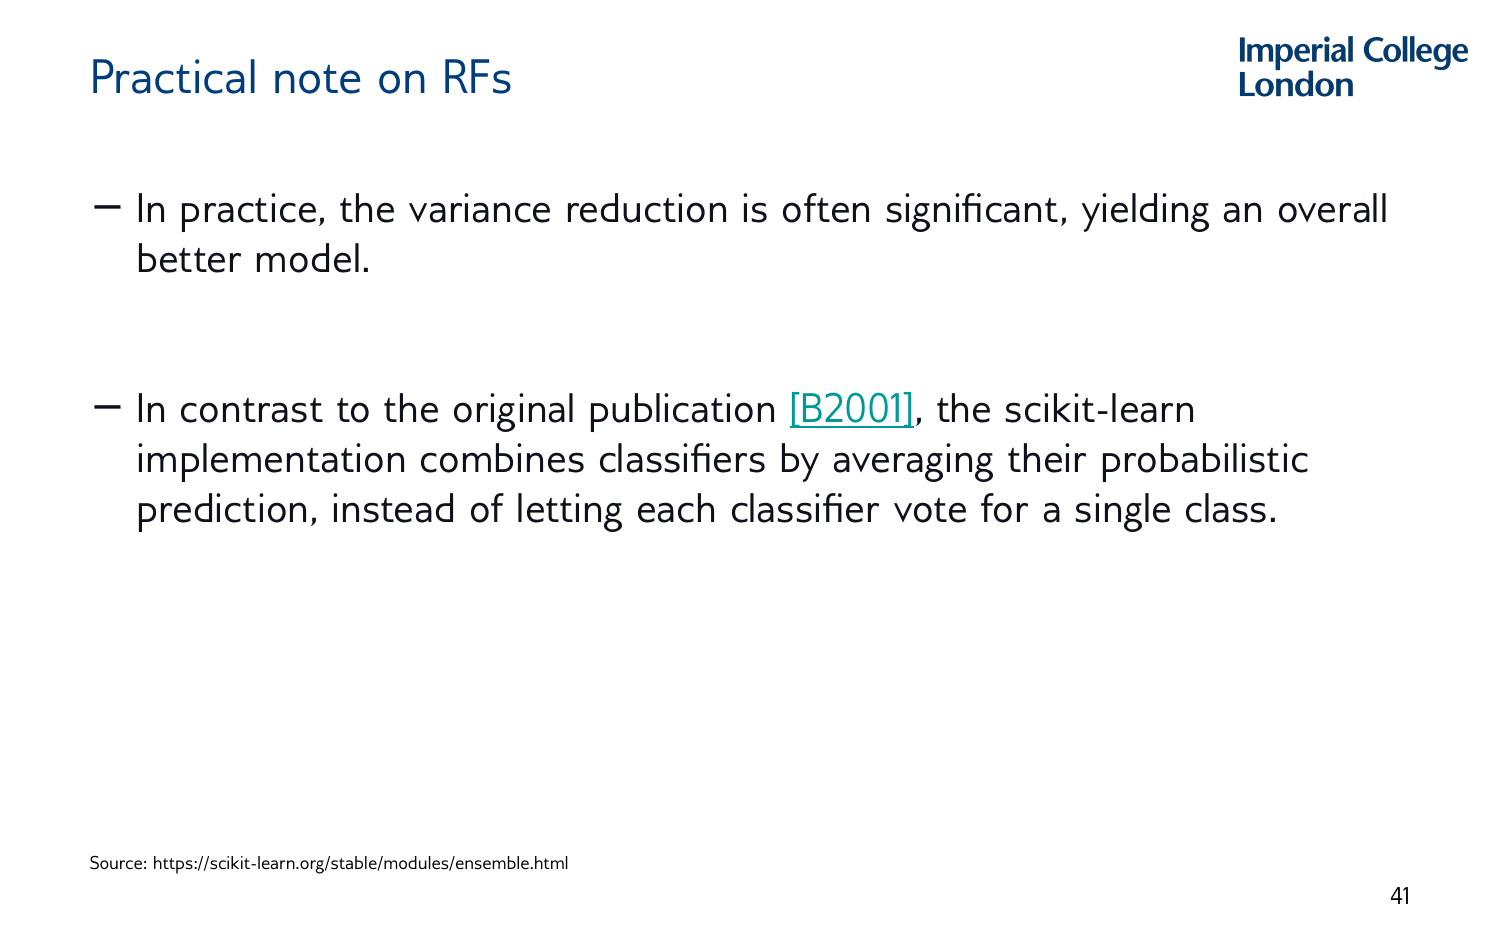

# Practical note on RFs
In practice, the variance reduction is often significant, yielding an overall better model.

In contrast to the original publication [B2001], the scikit-learn implementation combines classifiers by averaging their probabilistic prediction, instead of letting each classifier vote for a single class.

Source: https://scikit-learn.org/stable/modules/ensemble.html
41